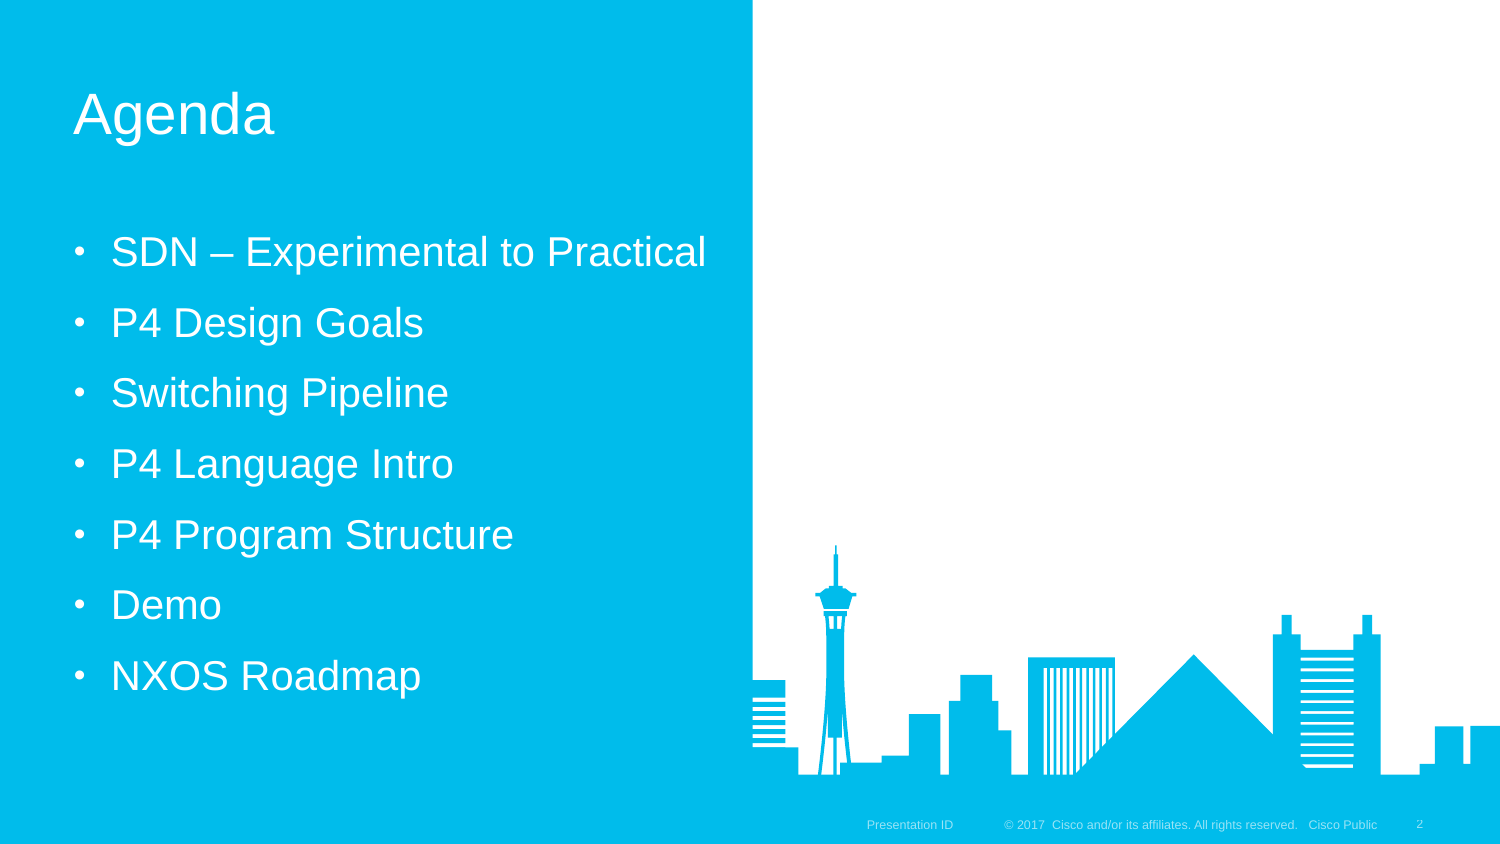

# Agenda
SDN – Experimental to Practical
P4 Design Goals
Switching Pipeline
P4 Language Intro
P4 Program Structure
Demo
NXOS Roadmap

2
Presentation ID